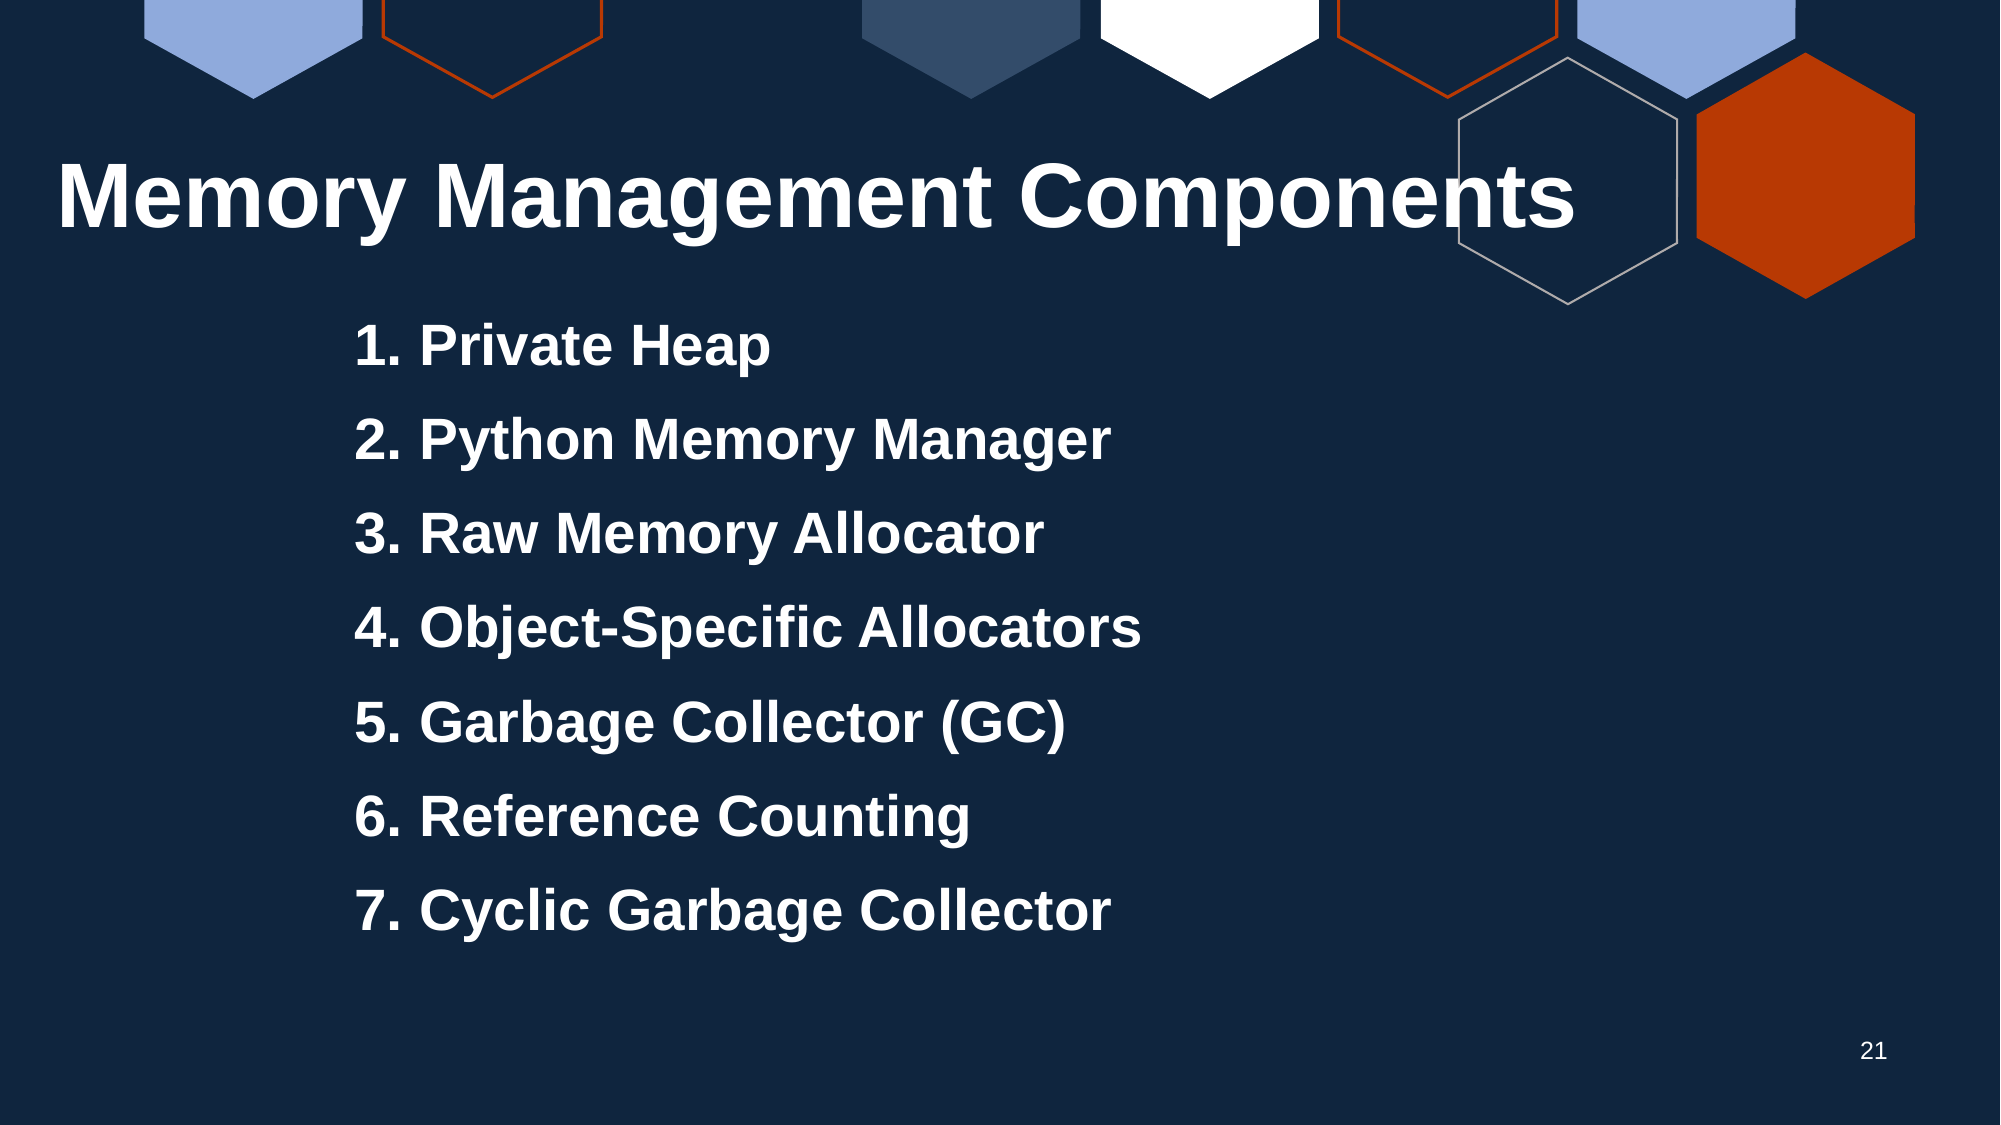

# Memory Management Components
1. Private Heap
2. Python Memory Manager
3. Raw Memory Allocator
4. Object-Specific Allocators
5. Garbage Collector (GC)
6. Reference Counting
7. Cyclic Garbage Collector
21